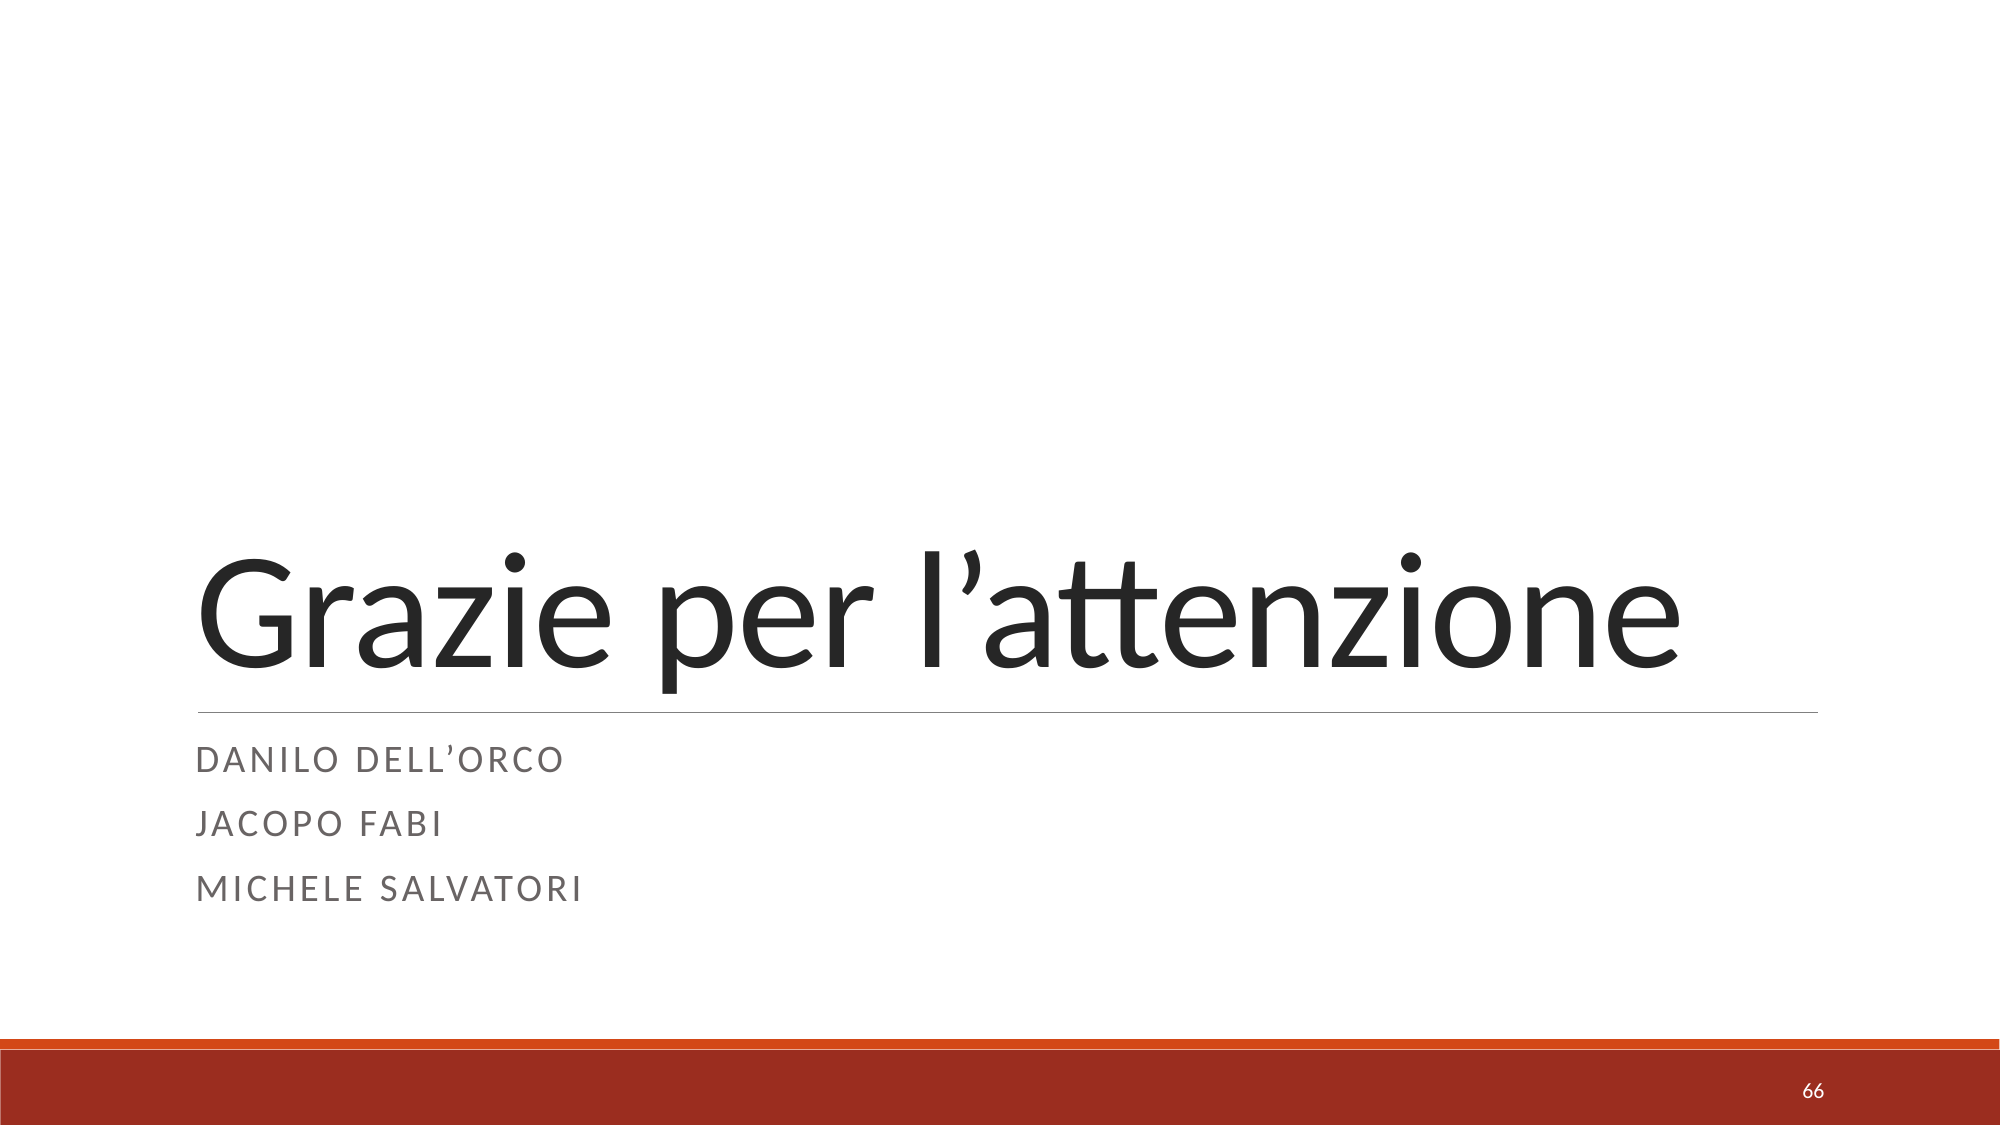

# Grazie per l’attenzione
Danilo Dell’Orco
Jacopo Fabi
Michele Salvatori
66